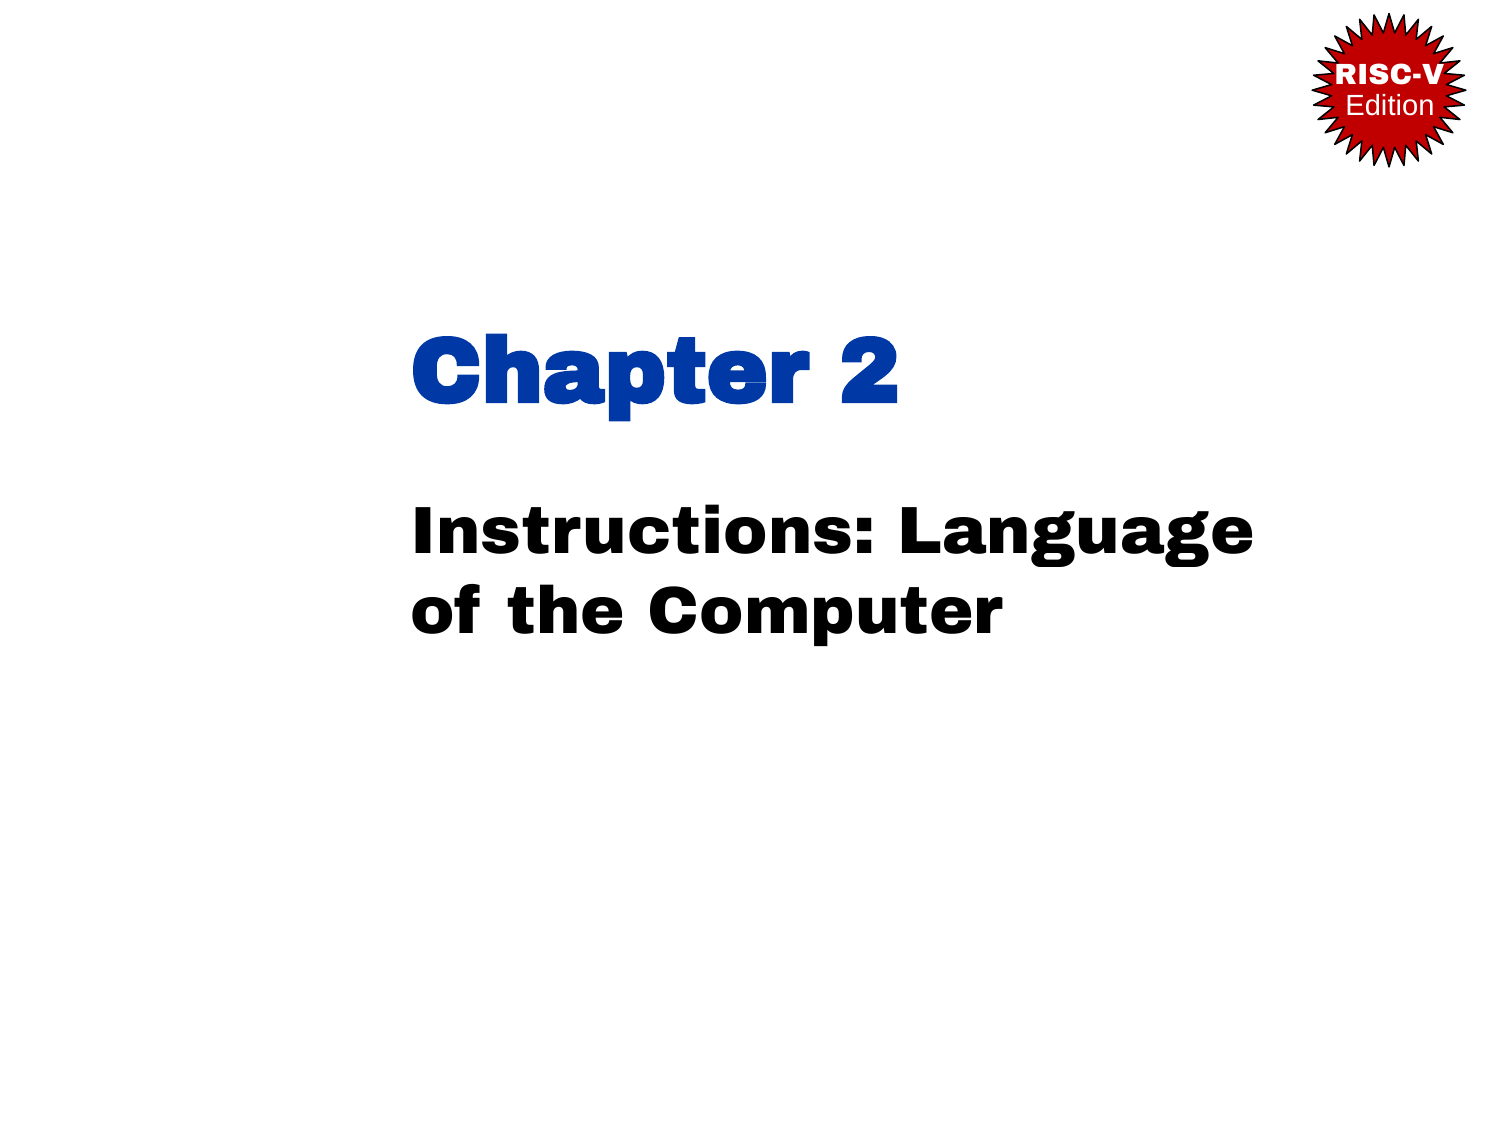

# Chapter 2
Instructions: Language of the Computer